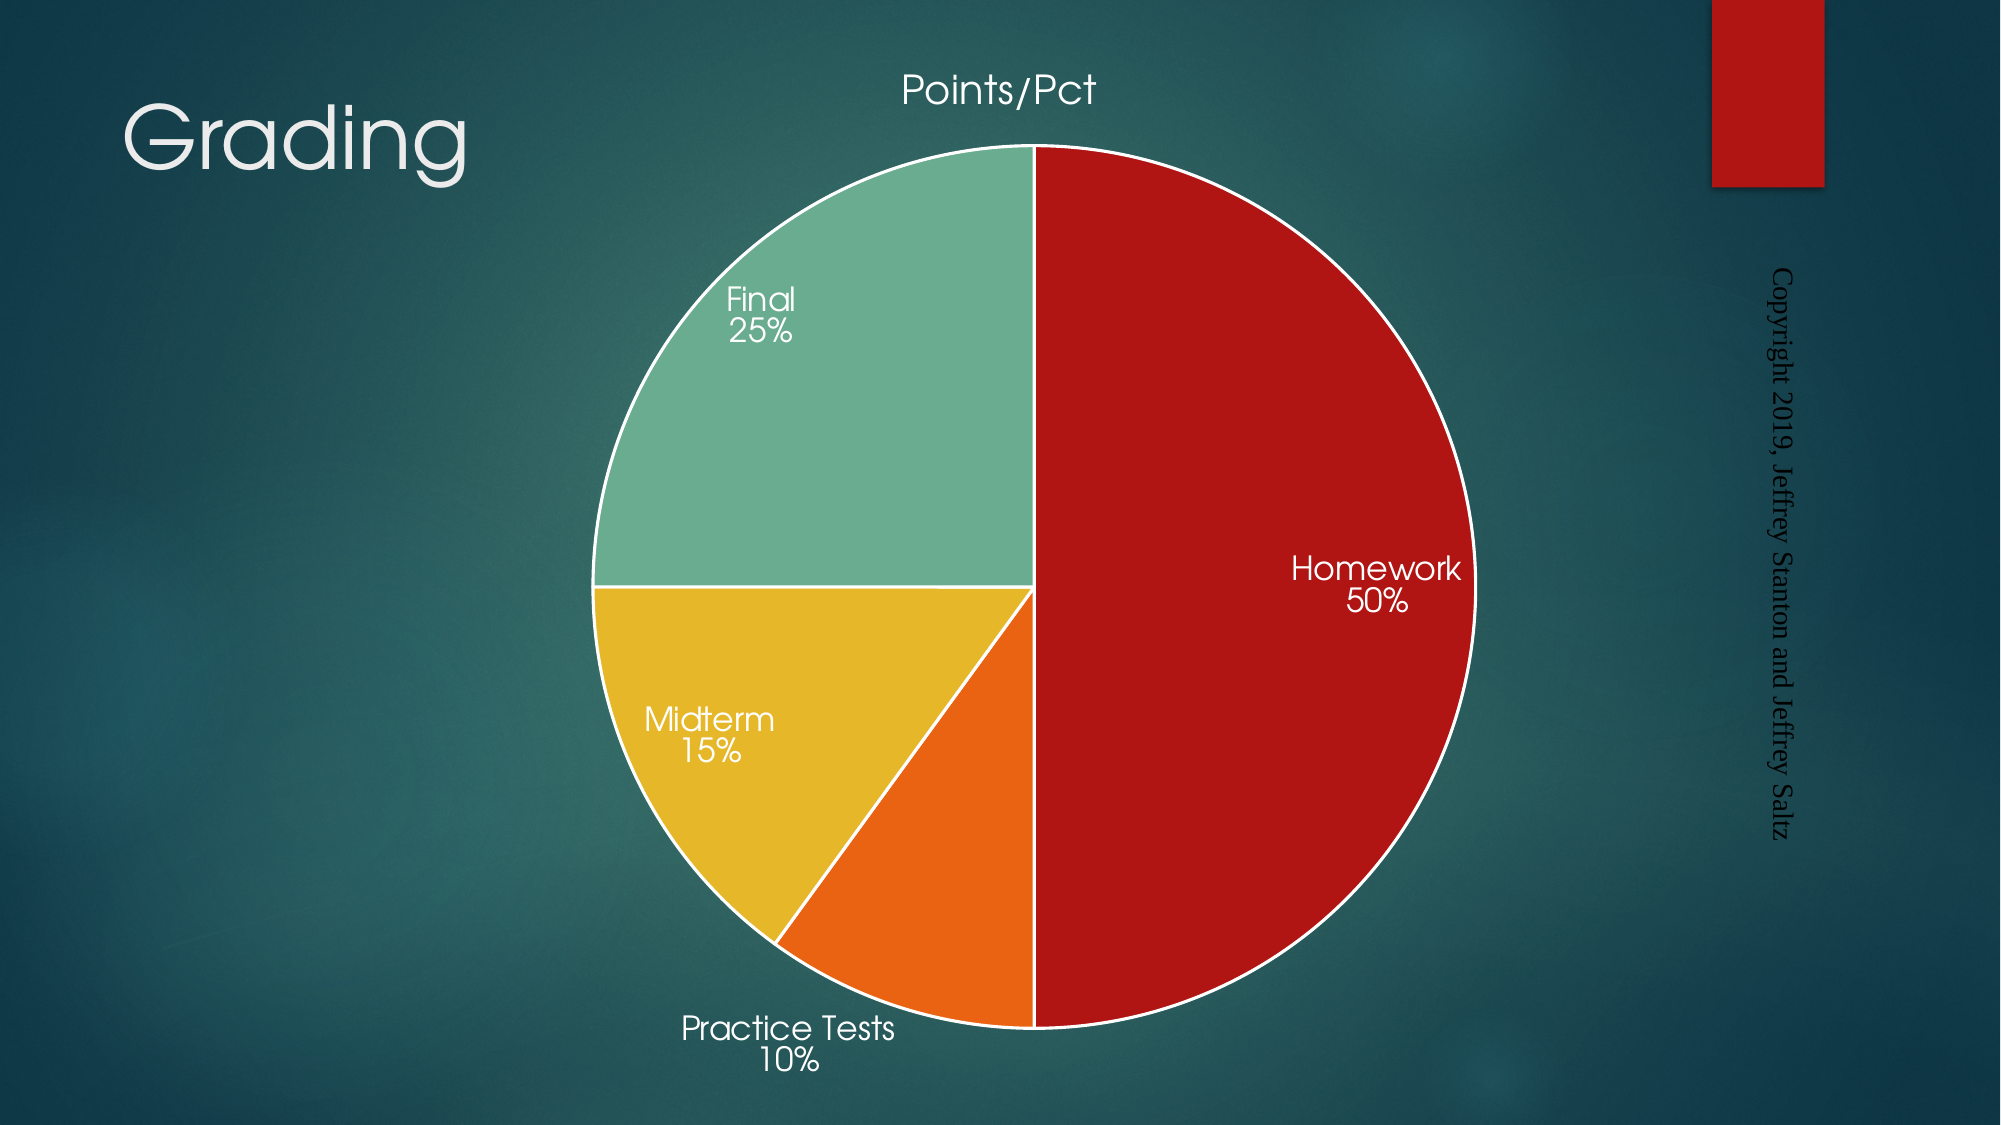

### Chart:

| Category | Points/Pct |
|---|---|
| Homework | 50.0 |
| Practice Tests | 10.0 |
| Midterm | 15.0 |
| Final | 25.0 |
# Grading
Copyright 2019, Jeffrey Stanton and Jeffrey Saltz